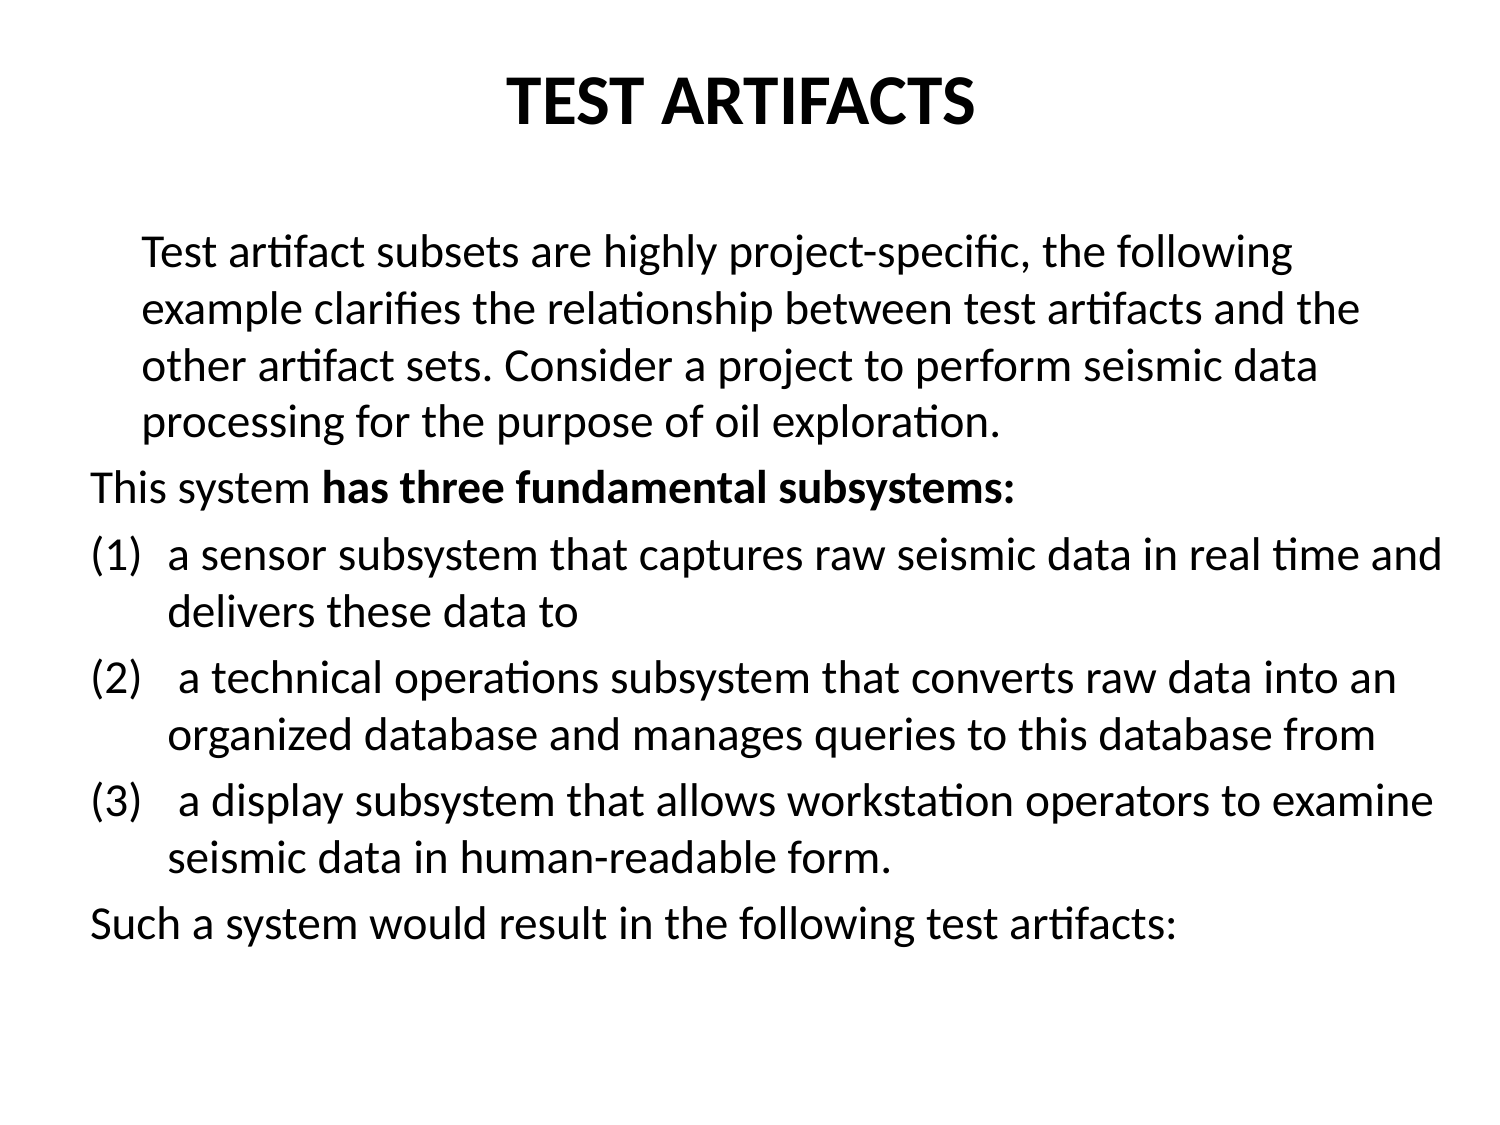

# TEST ARTIFACTS
	Test artifact subsets are highly project-specific, the following example clarifies the relationship between test artifacts and the other artifact sets. Consider a project to perform seismic data processing for the purpose of oil exploration.
This system has three fundamental subsystems:
a sensor subsystem that captures raw seismic data in real time and delivers these data to
 a technical operations subsystem that converts raw data into an organized database and manages queries to this database from
 a display subsystem that allows workstation operators to examine seismic data in human-readable form.
Such a system would result in the following test artifacts: